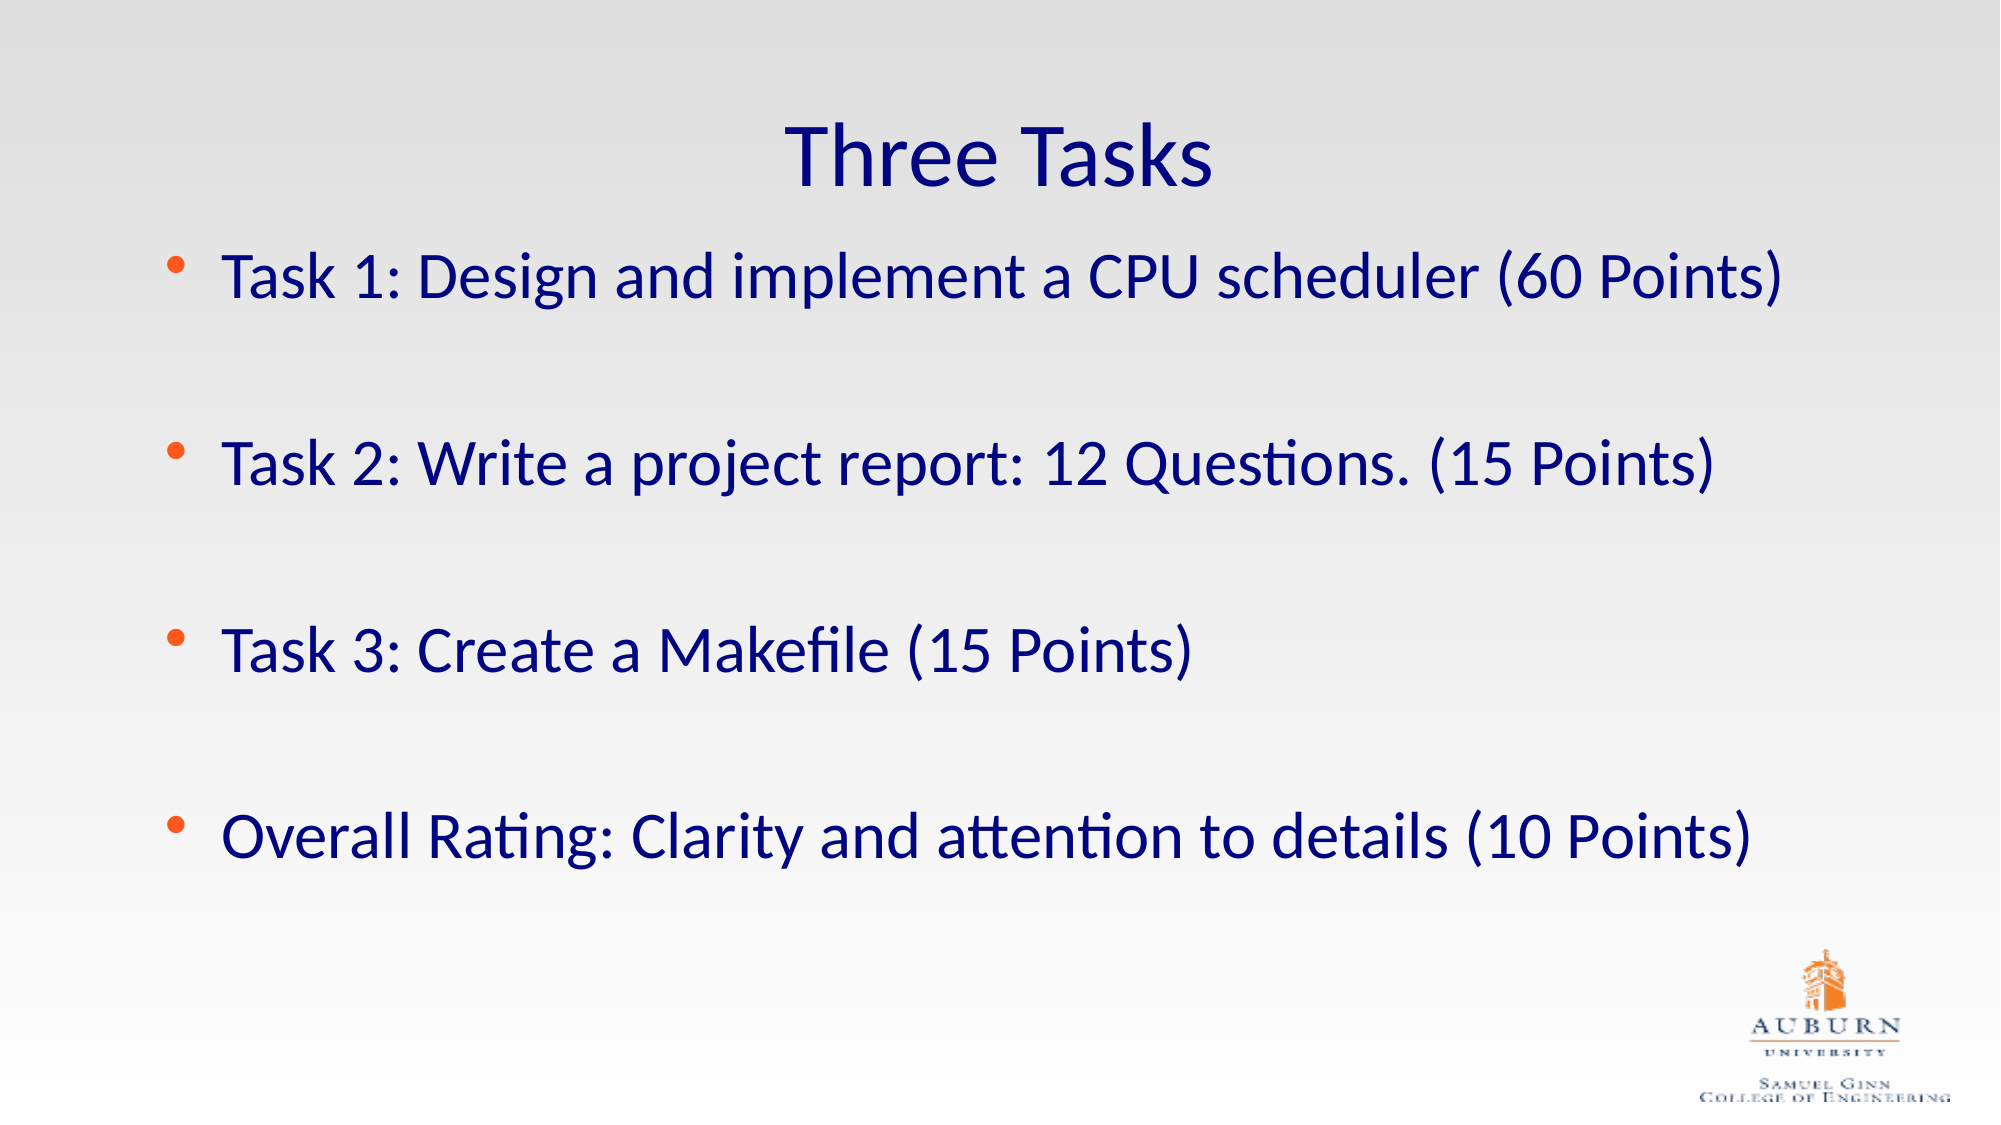

# Three Tasks
Task 1: Design and implement a CPU scheduler (60 Points)

Task 2: Write a project report: 12 Questions. (15 Points)

Task 3: Create a Makefile (15 Points)

Overall Rating: Clarity and attention to details (10 Points)